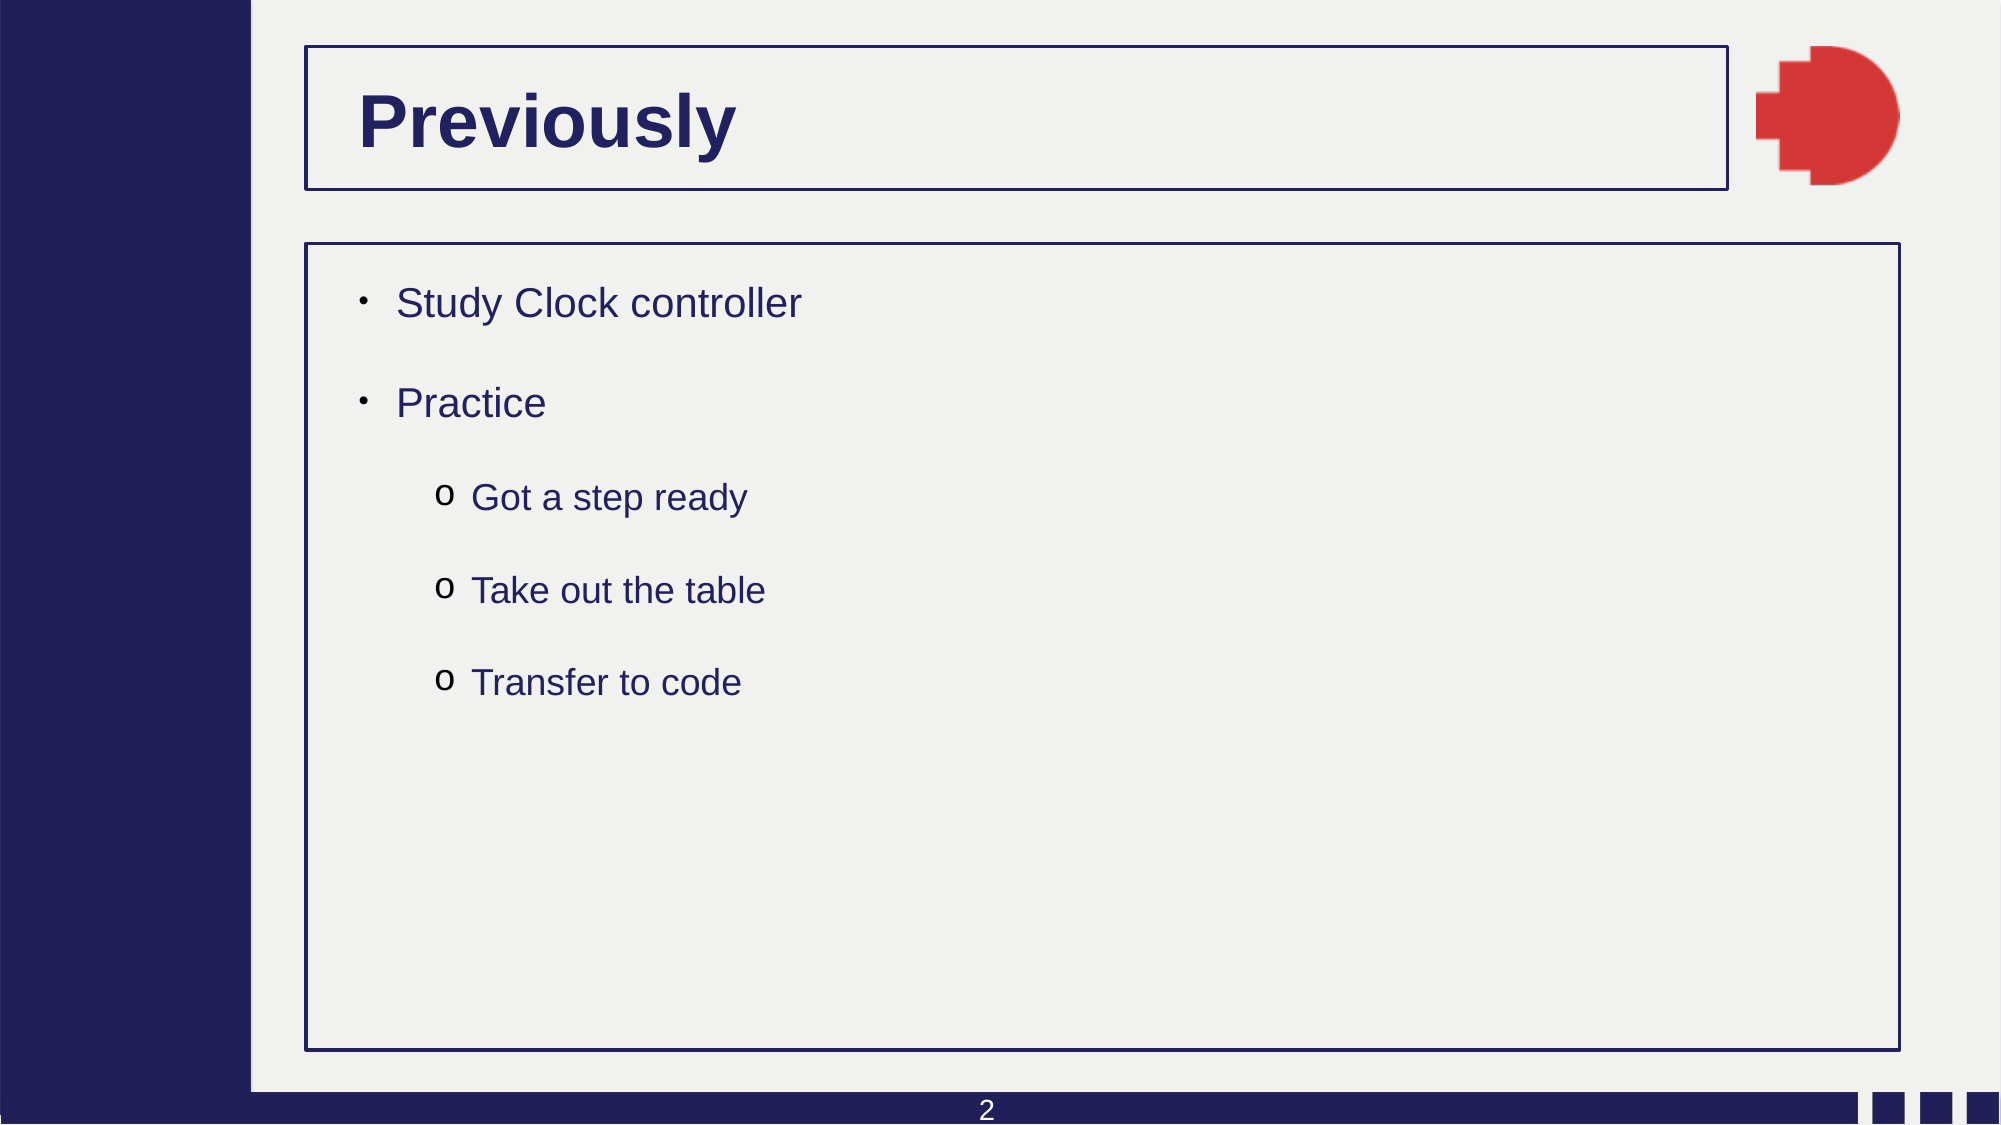

# Previously
Study Clock controller
Practice
Got a step ready
Take out the table
Transfer to code

2